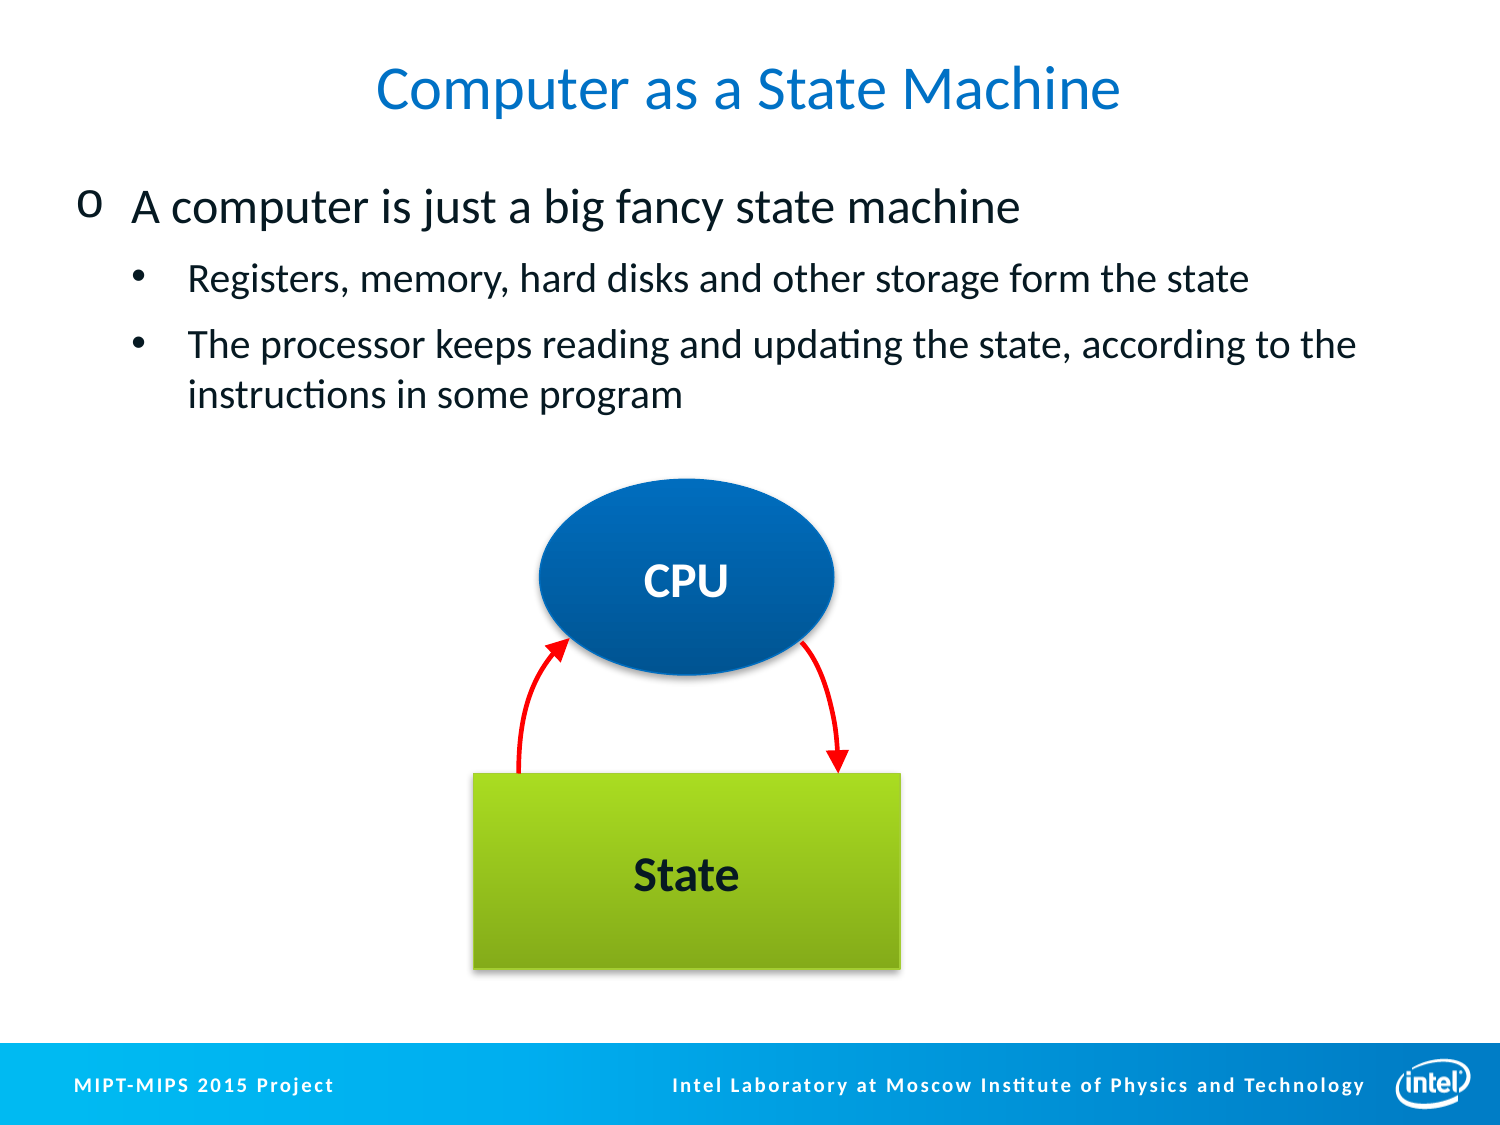

# Computer as a State Machine
A computer is just a big fancy state machine
Registers, memory, hard disks and other storage form the state
The processor keeps reading and updating the state, according to the instructions in some program
CPU

State